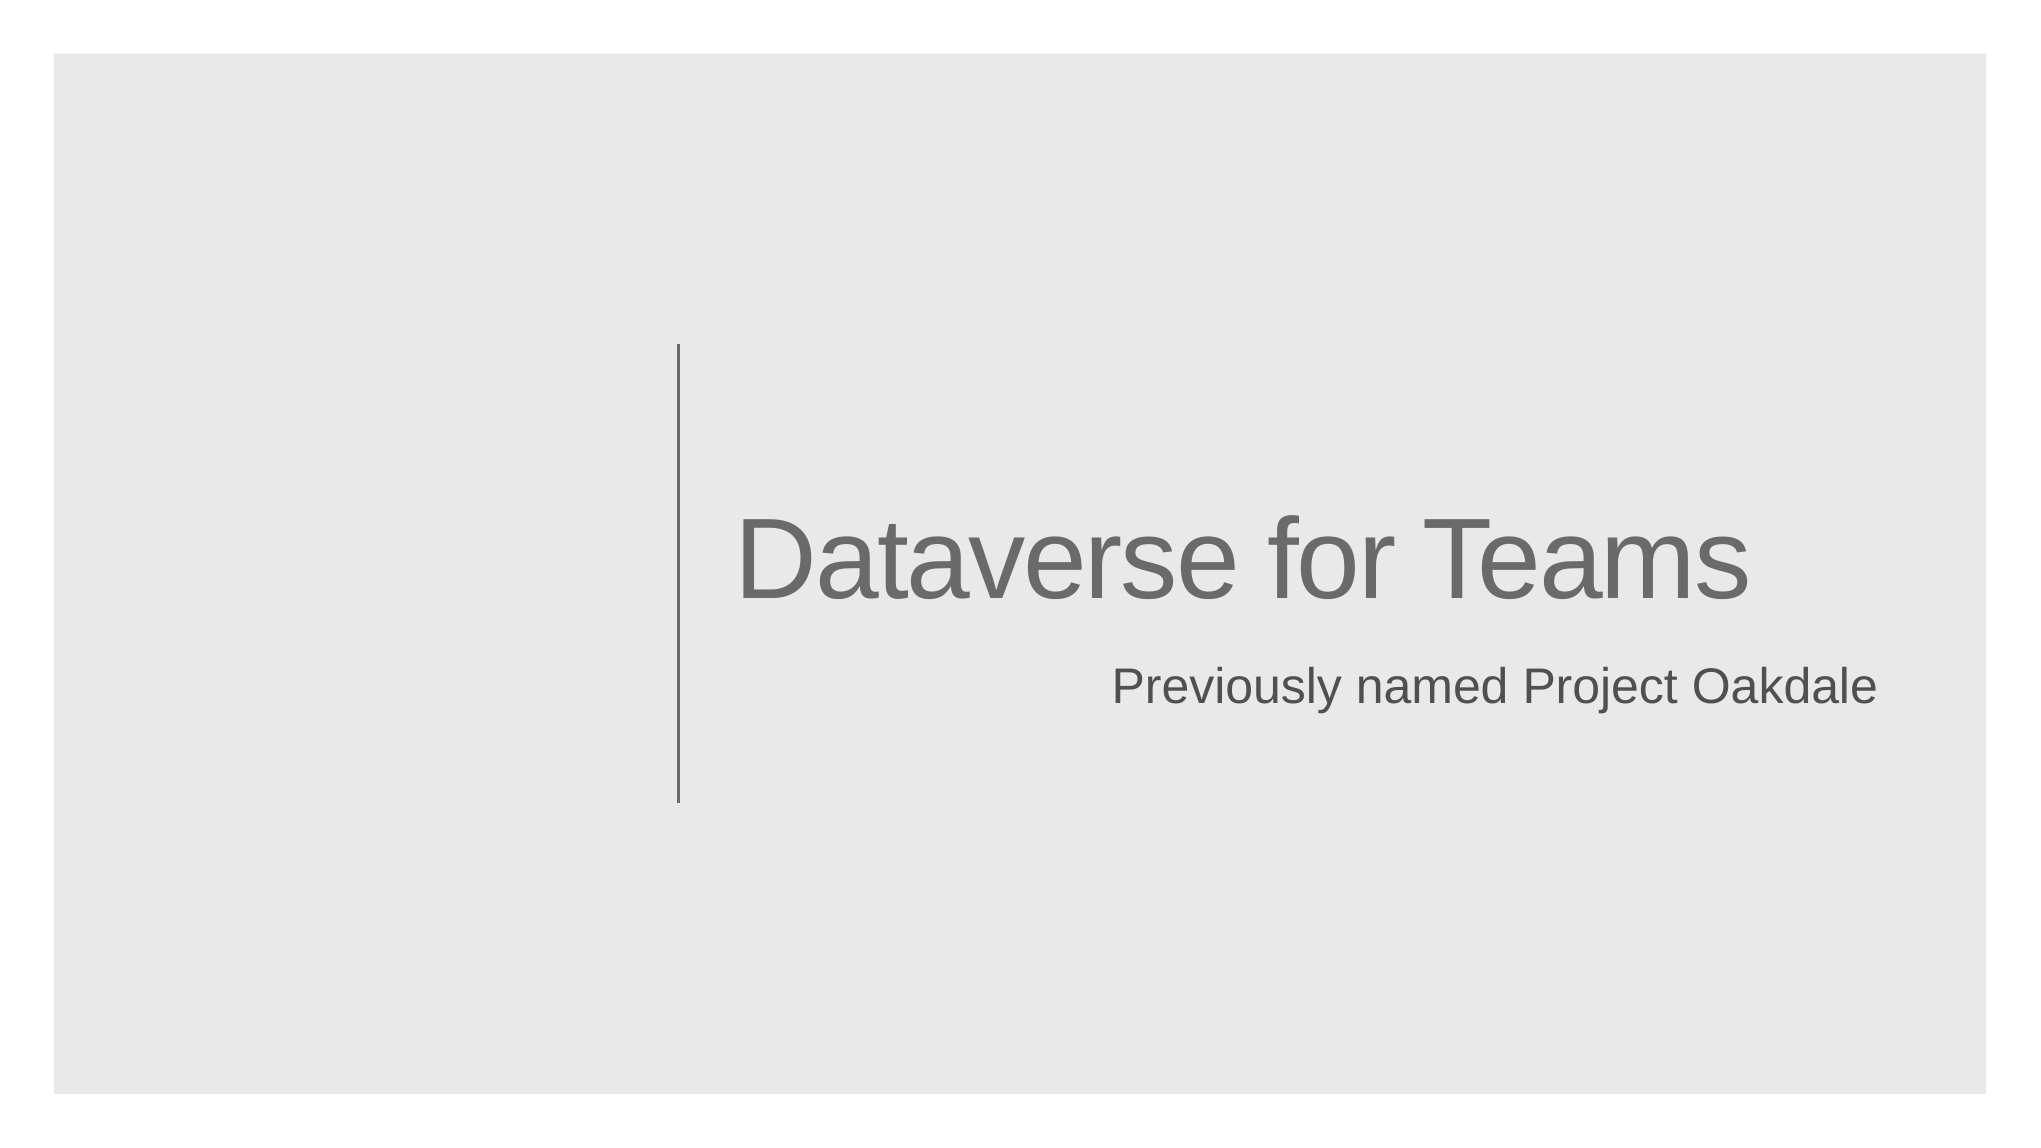

# Dataverse for Teams
Previously named Project Oakdale